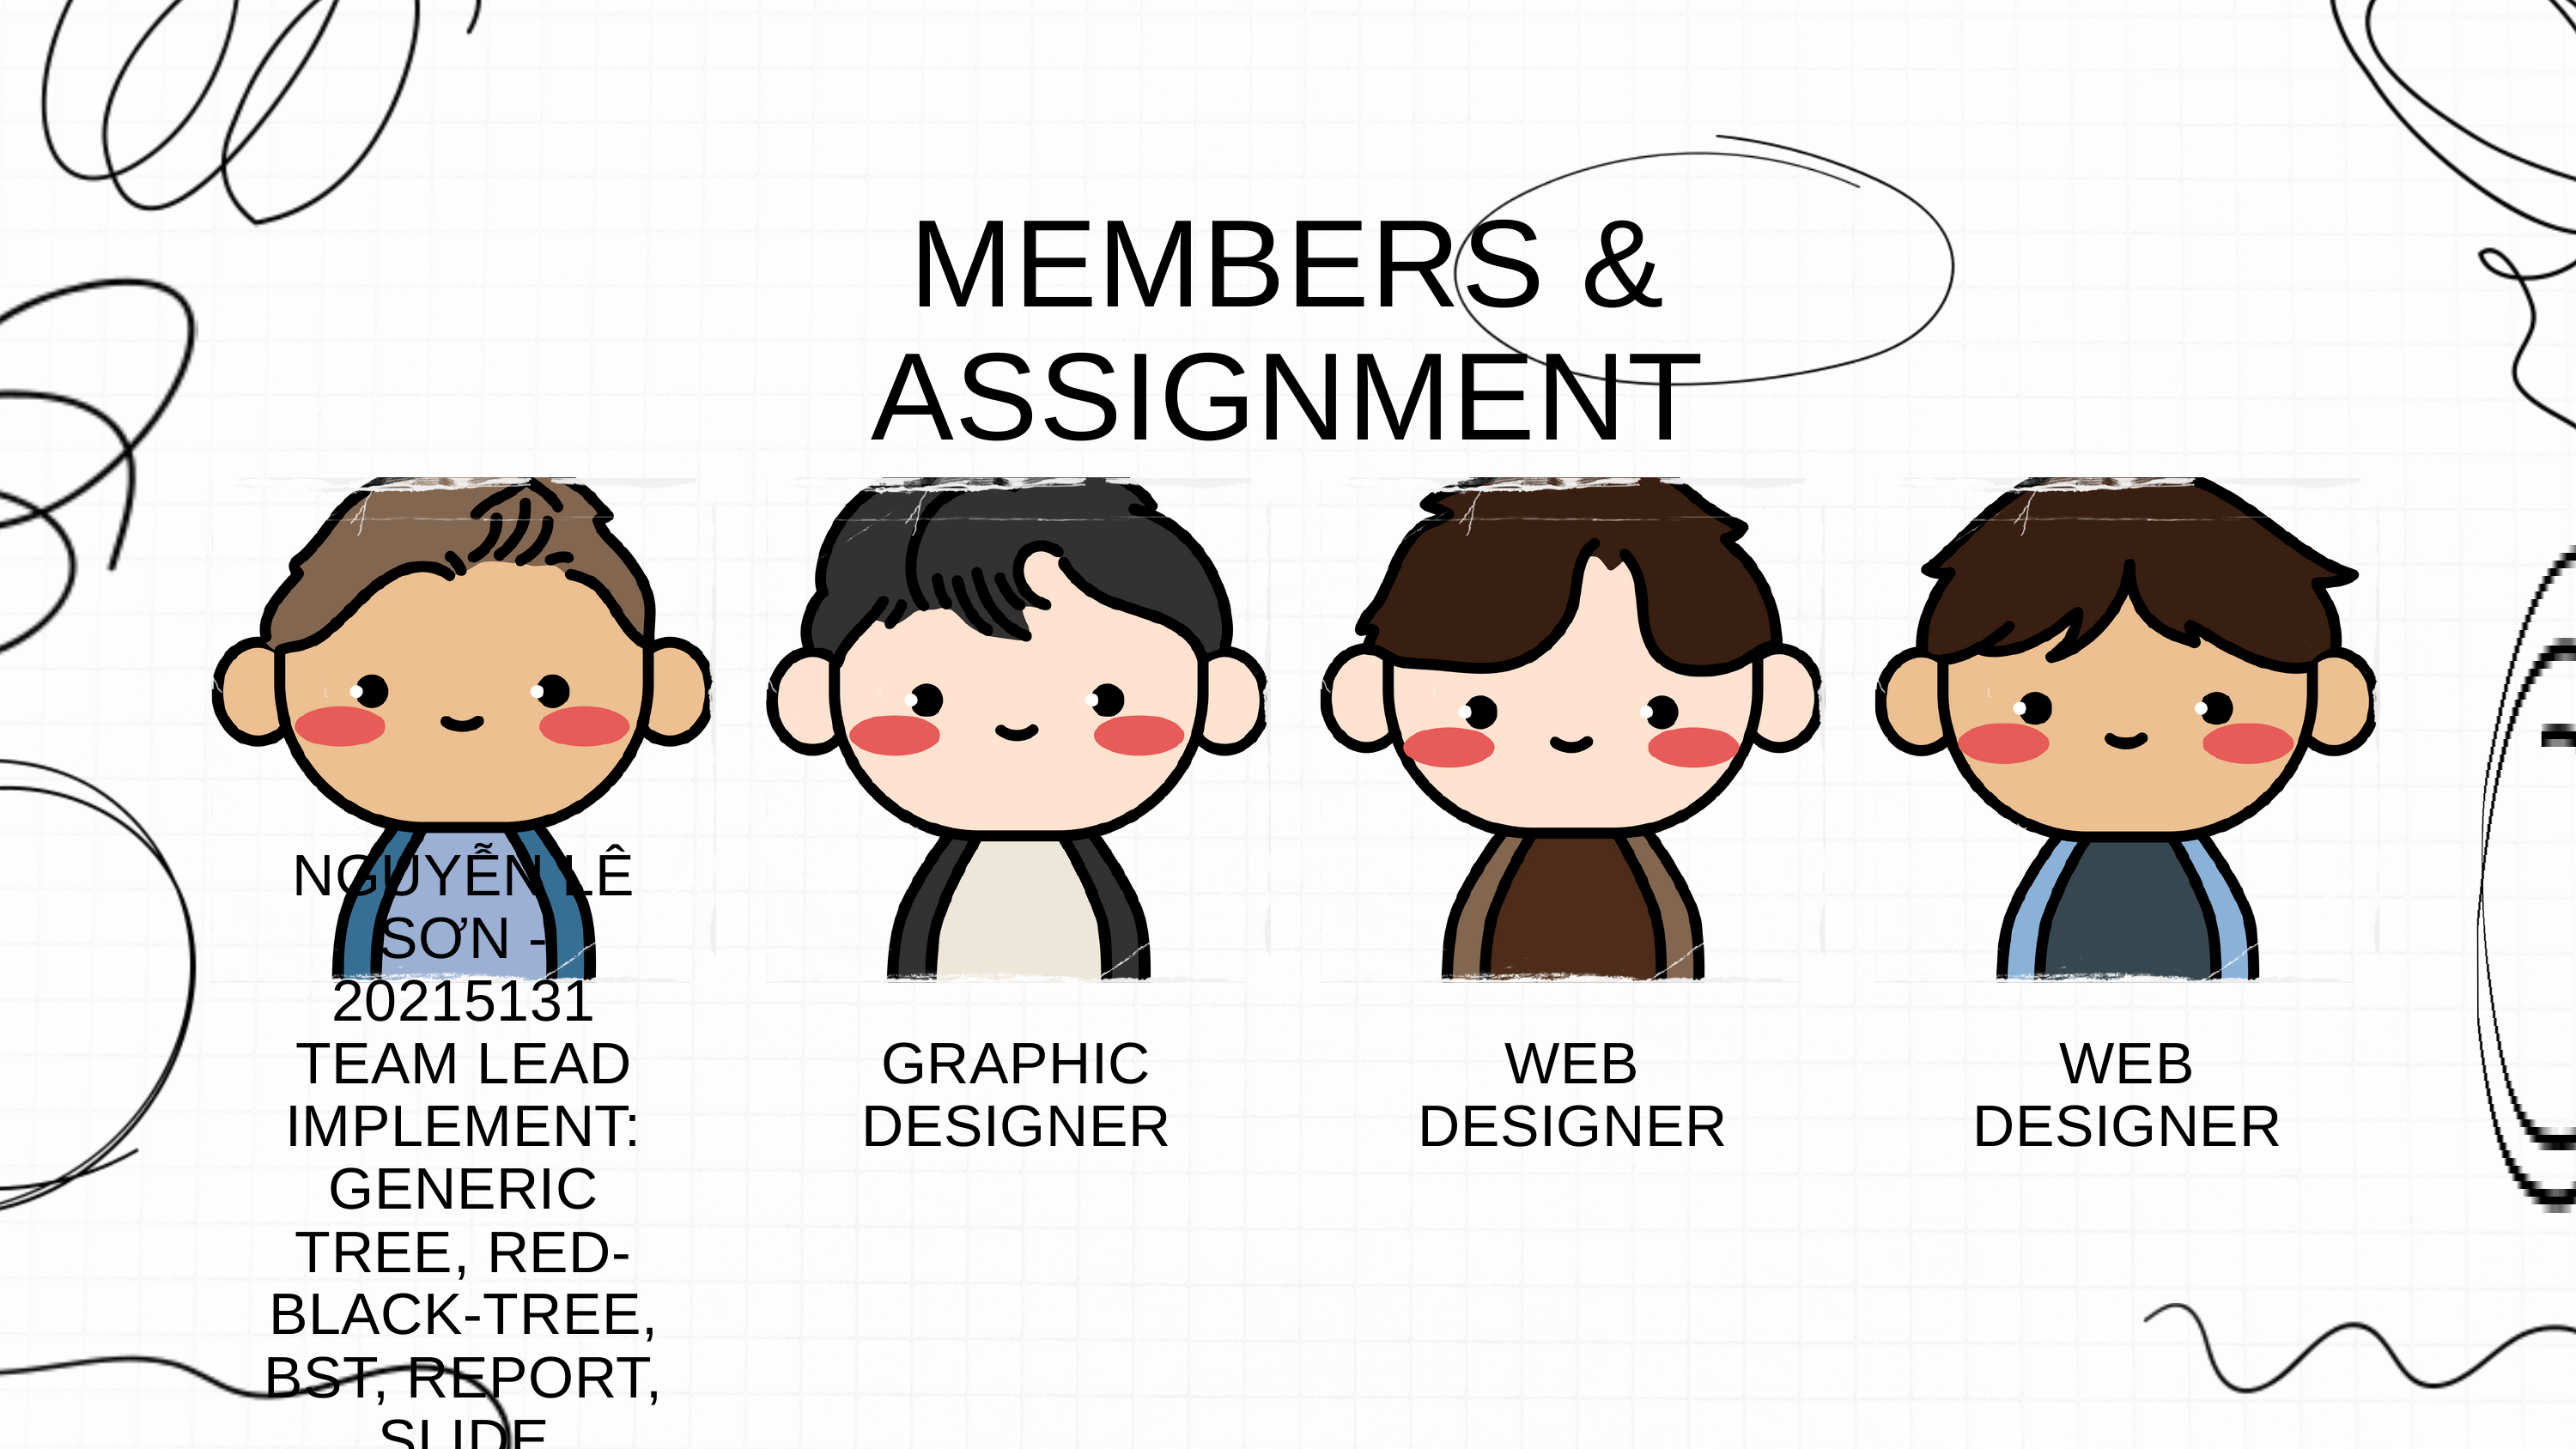

MEMBERS & ASSIGNMENT

NGUYỄN LÊ SƠN -20215131
TEAM LEAD
IMPLEMENT: GENERIC TREE, RED-BLACK-TREE, BST, REPORT, SLIDE
GRAPHIC DESIGNER
WEB DESIGNER
WEB DESIGNER